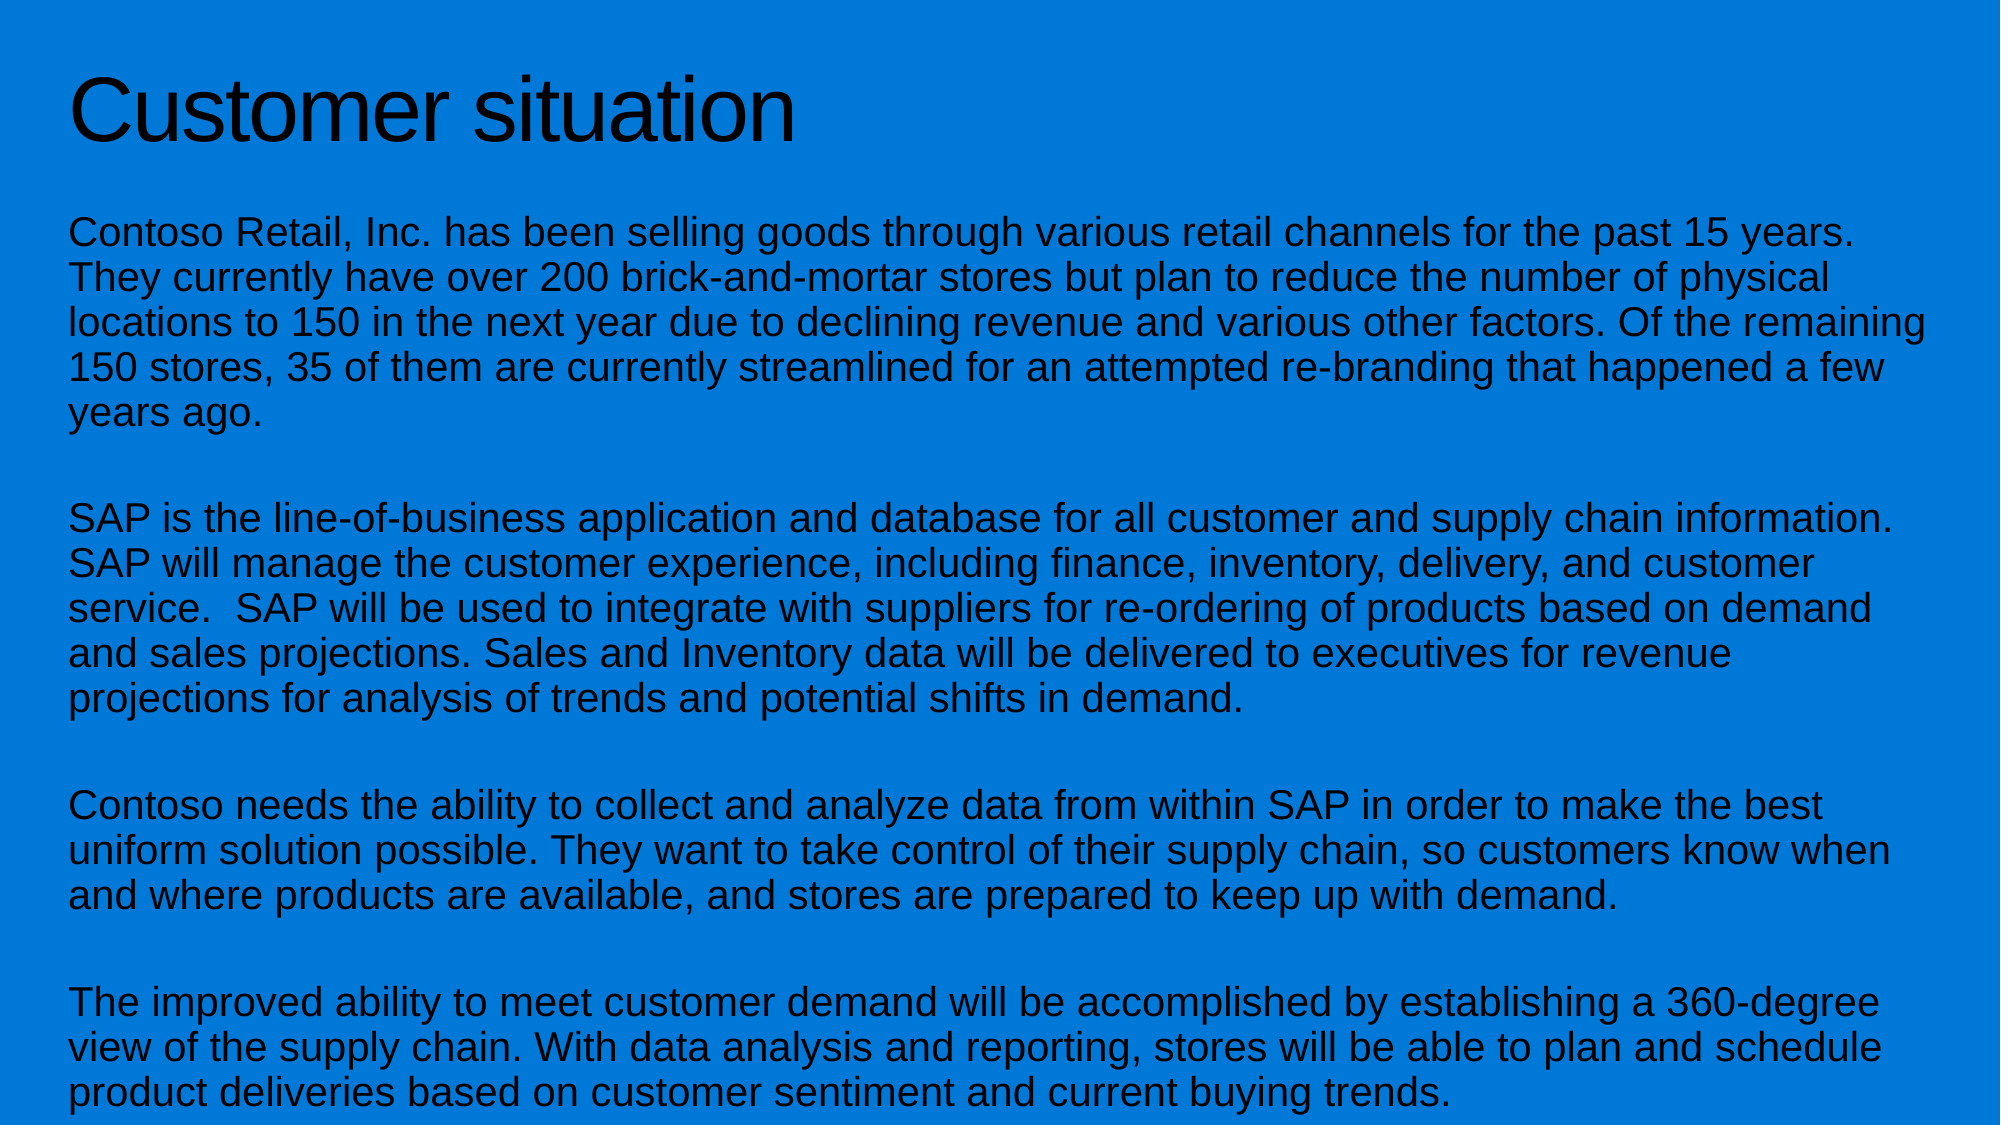

# Customer situation
Contoso Retail, Inc. has been selling goods through various retail channels for the past 15 years. They currently have over 200 brick-and-mortar stores but plan to reduce the number of physical locations to 150 in the next year due to declining revenue and various other factors. Of the remaining 150 stores, 35 of them are currently streamlined for an attempted re-branding that happened a few years ago.

SAP is the line-of-business application and database for all customer and supply chain information. SAP will manage the customer experience, including finance, inventory, delivery, and customer service.  SAP will be used to integrate with suppliers for re-ordering of products based on demand and sales projections. Sales and Inventory data will be delivered to executives for revenue projections for analysis of trends and potential shifts in demand.

Contoso needs the ability to collect and analyze data from within SAP in order to make the best uniform solution possible. They want to take control of their supply chain, so customers know when and where products are available, and stores are prepared to keep up with demand.

The improved ability to meet customer demand will be accomplished by establishing a 360-degree view of the supply chain. With data analysis and reporting, stores will be able to plan and schedule product deliveries based on customer sentiment and current buying trends.